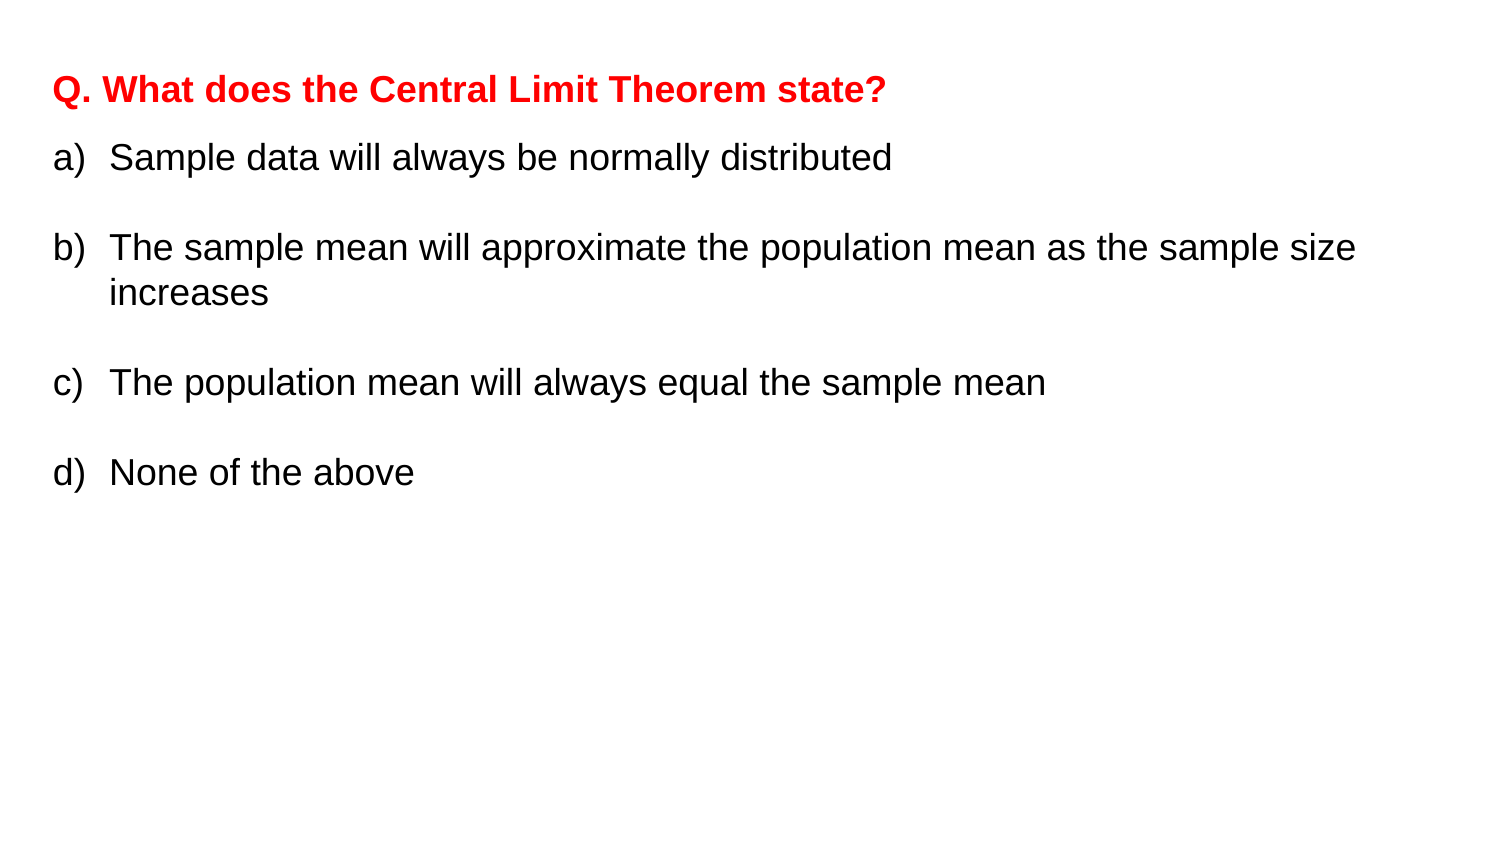

Q. What does the Central Limit Theorem state?
Sample data will always be normally distributed

The sample mean will approximate the population mean as the sample size increases

The population mean will always equal the sample mean

None of the above